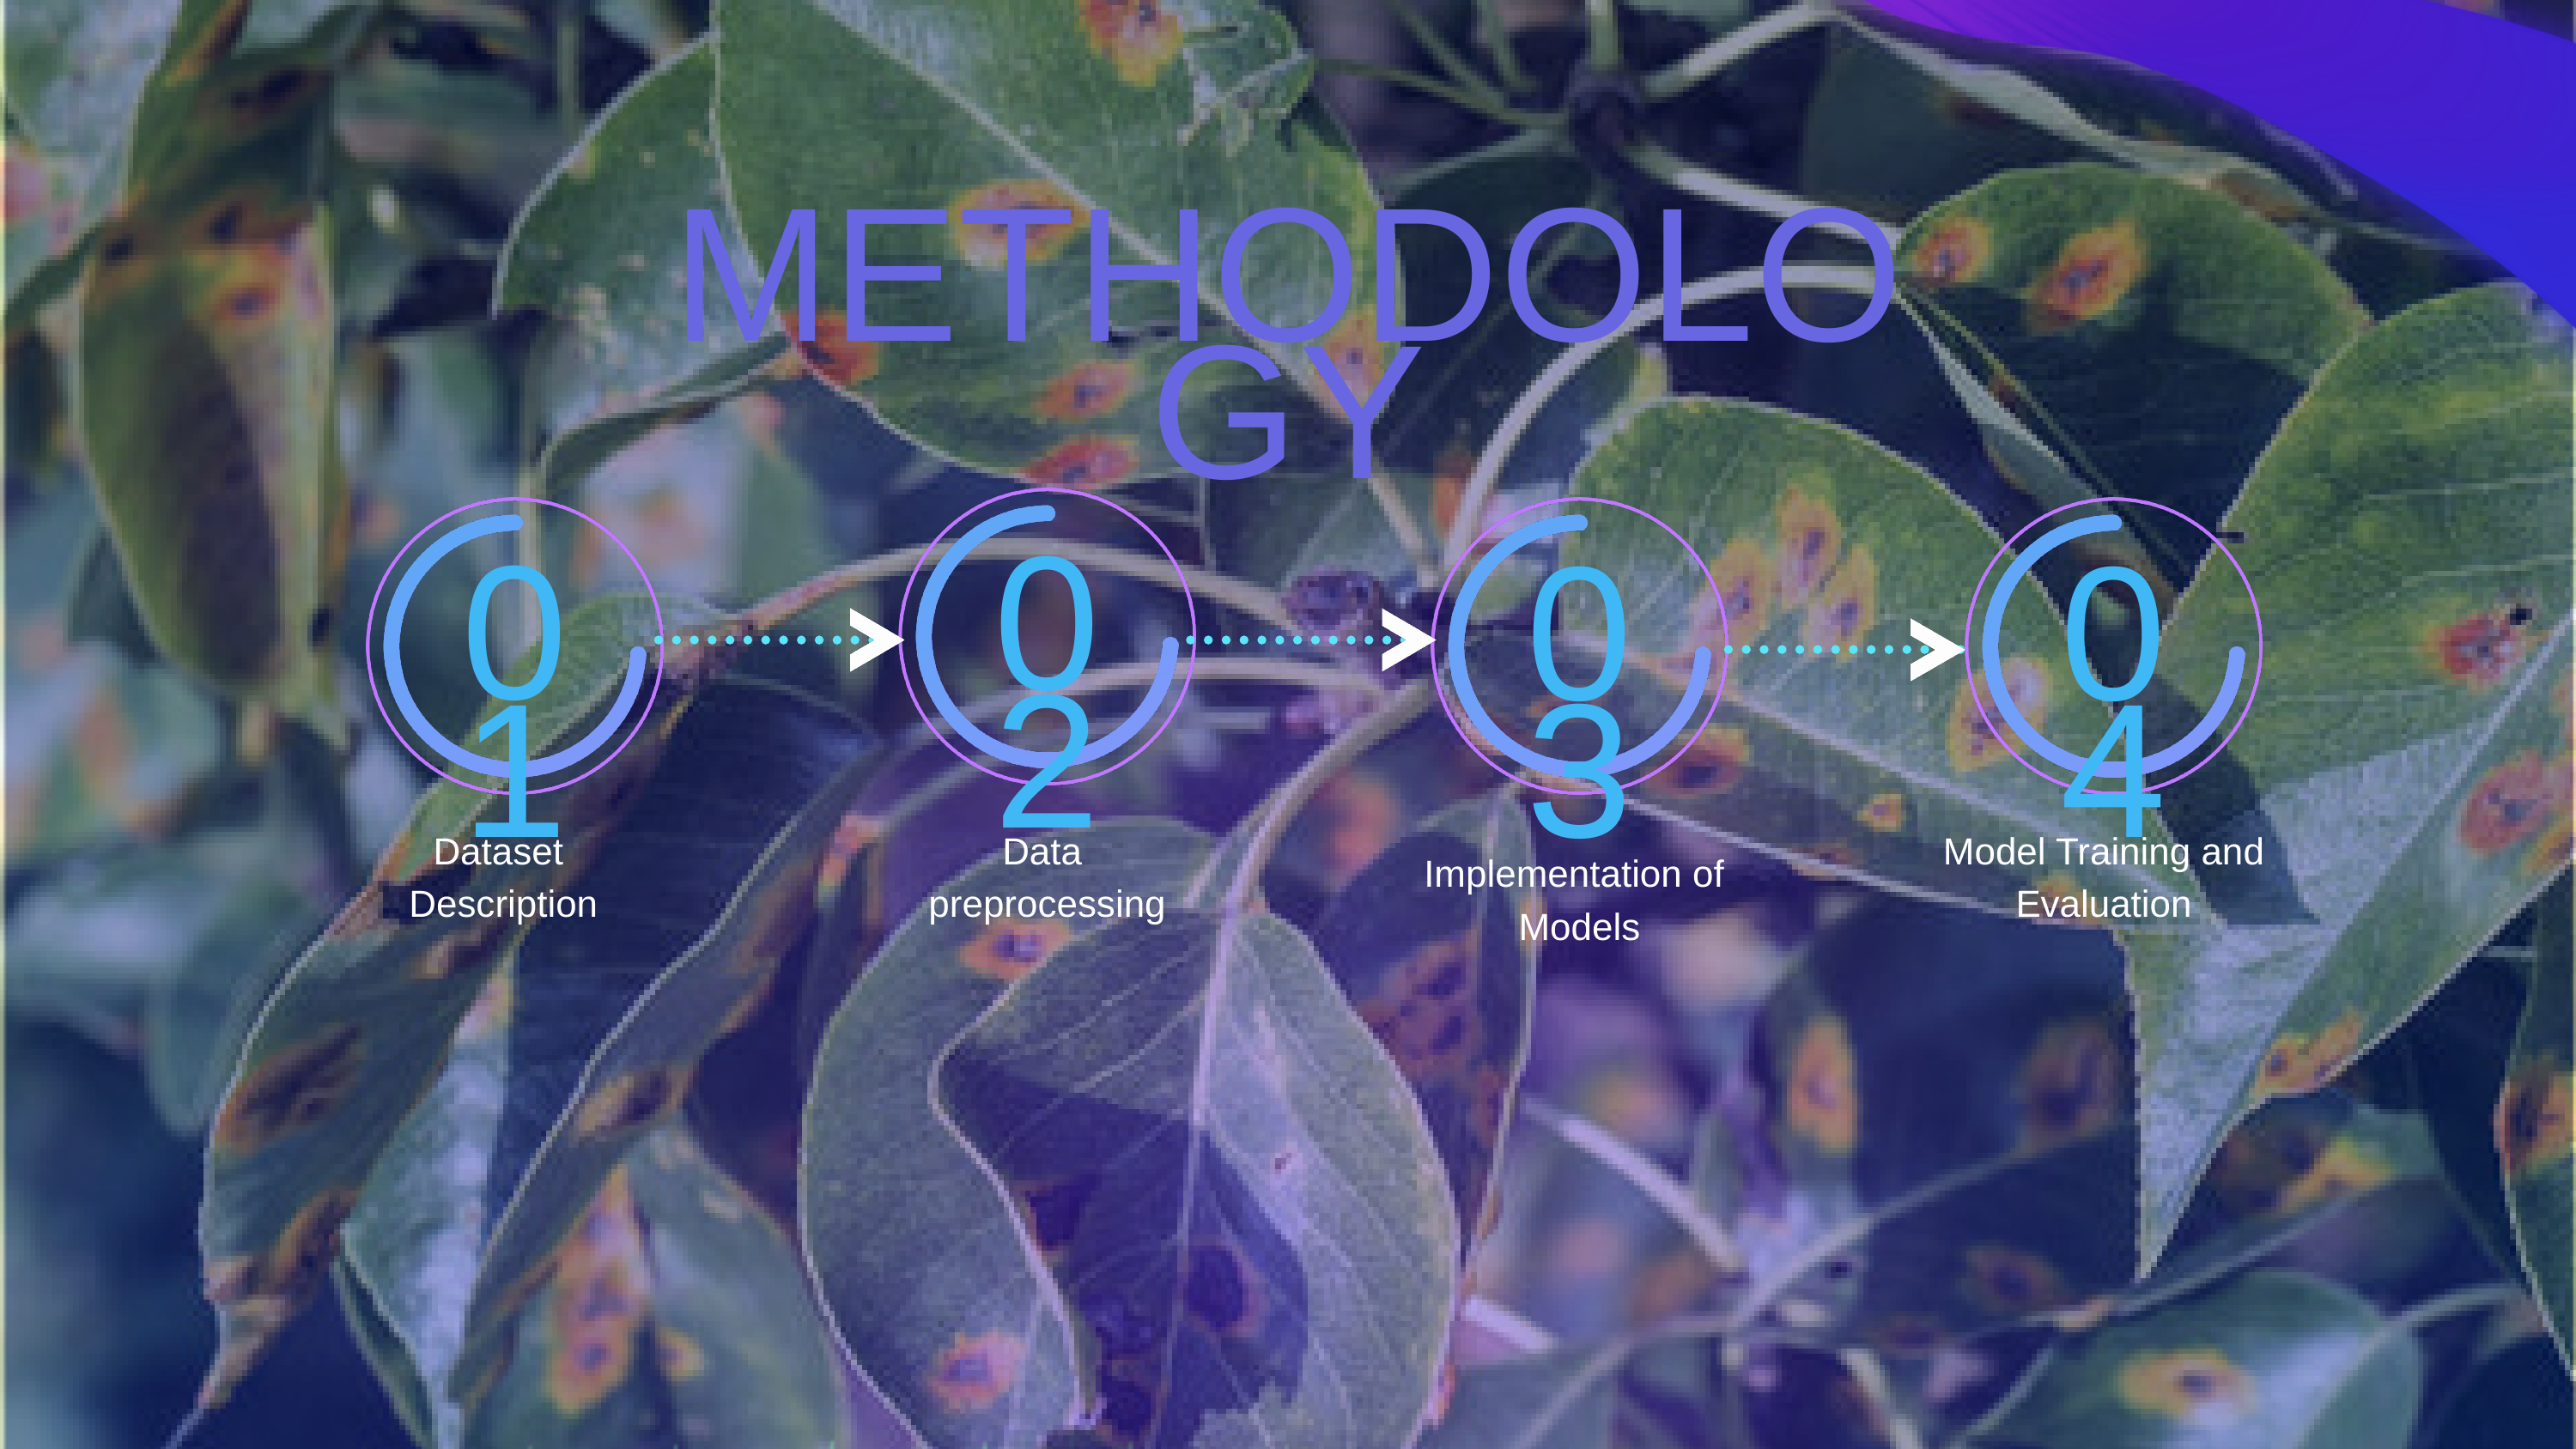

METHODOLOGY

02
01
03
04

Dataset
 Description
Data
preprocessing
Model Training and
Evaluation

Implementation of
Models